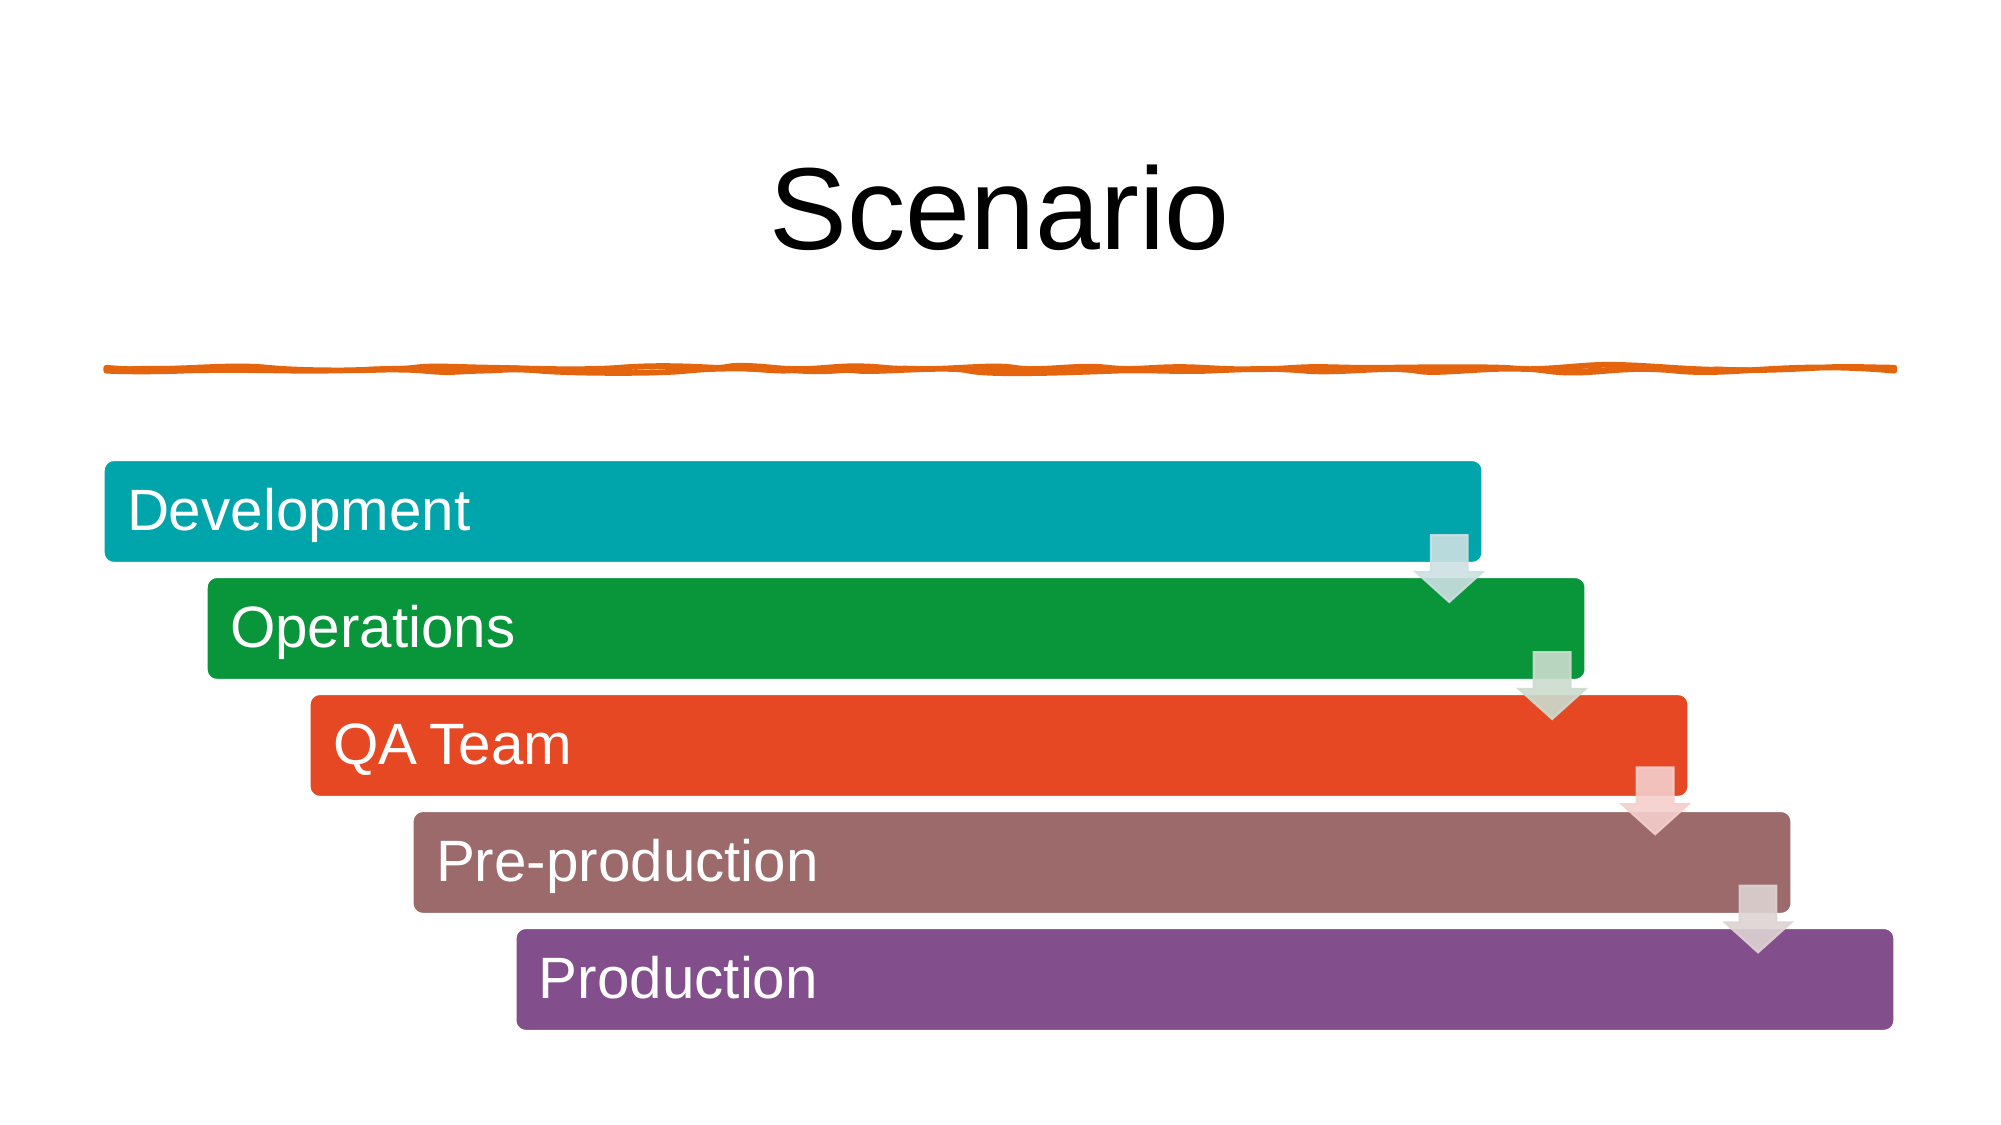

# Scenario

Development
Operations
QA Team
Pre-production
Production